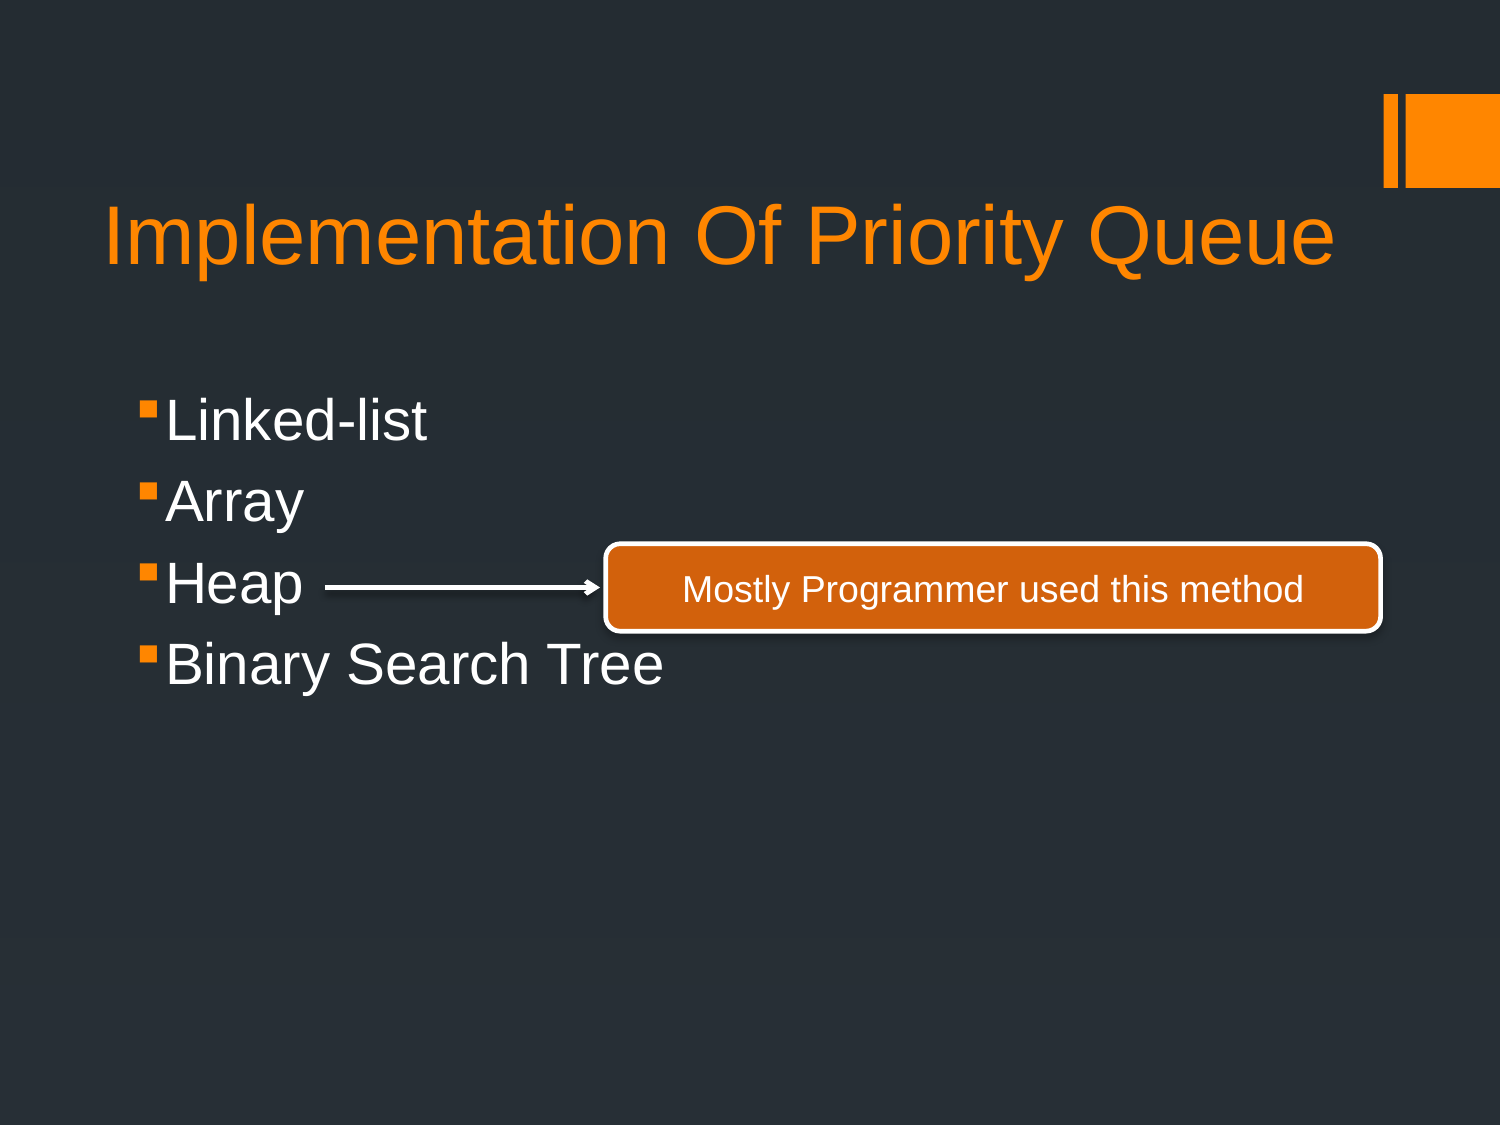

# Implementation Of Priority Queue

Linked-list
Array
Heap
Binary Search Tree
Mostly Programmer used this method